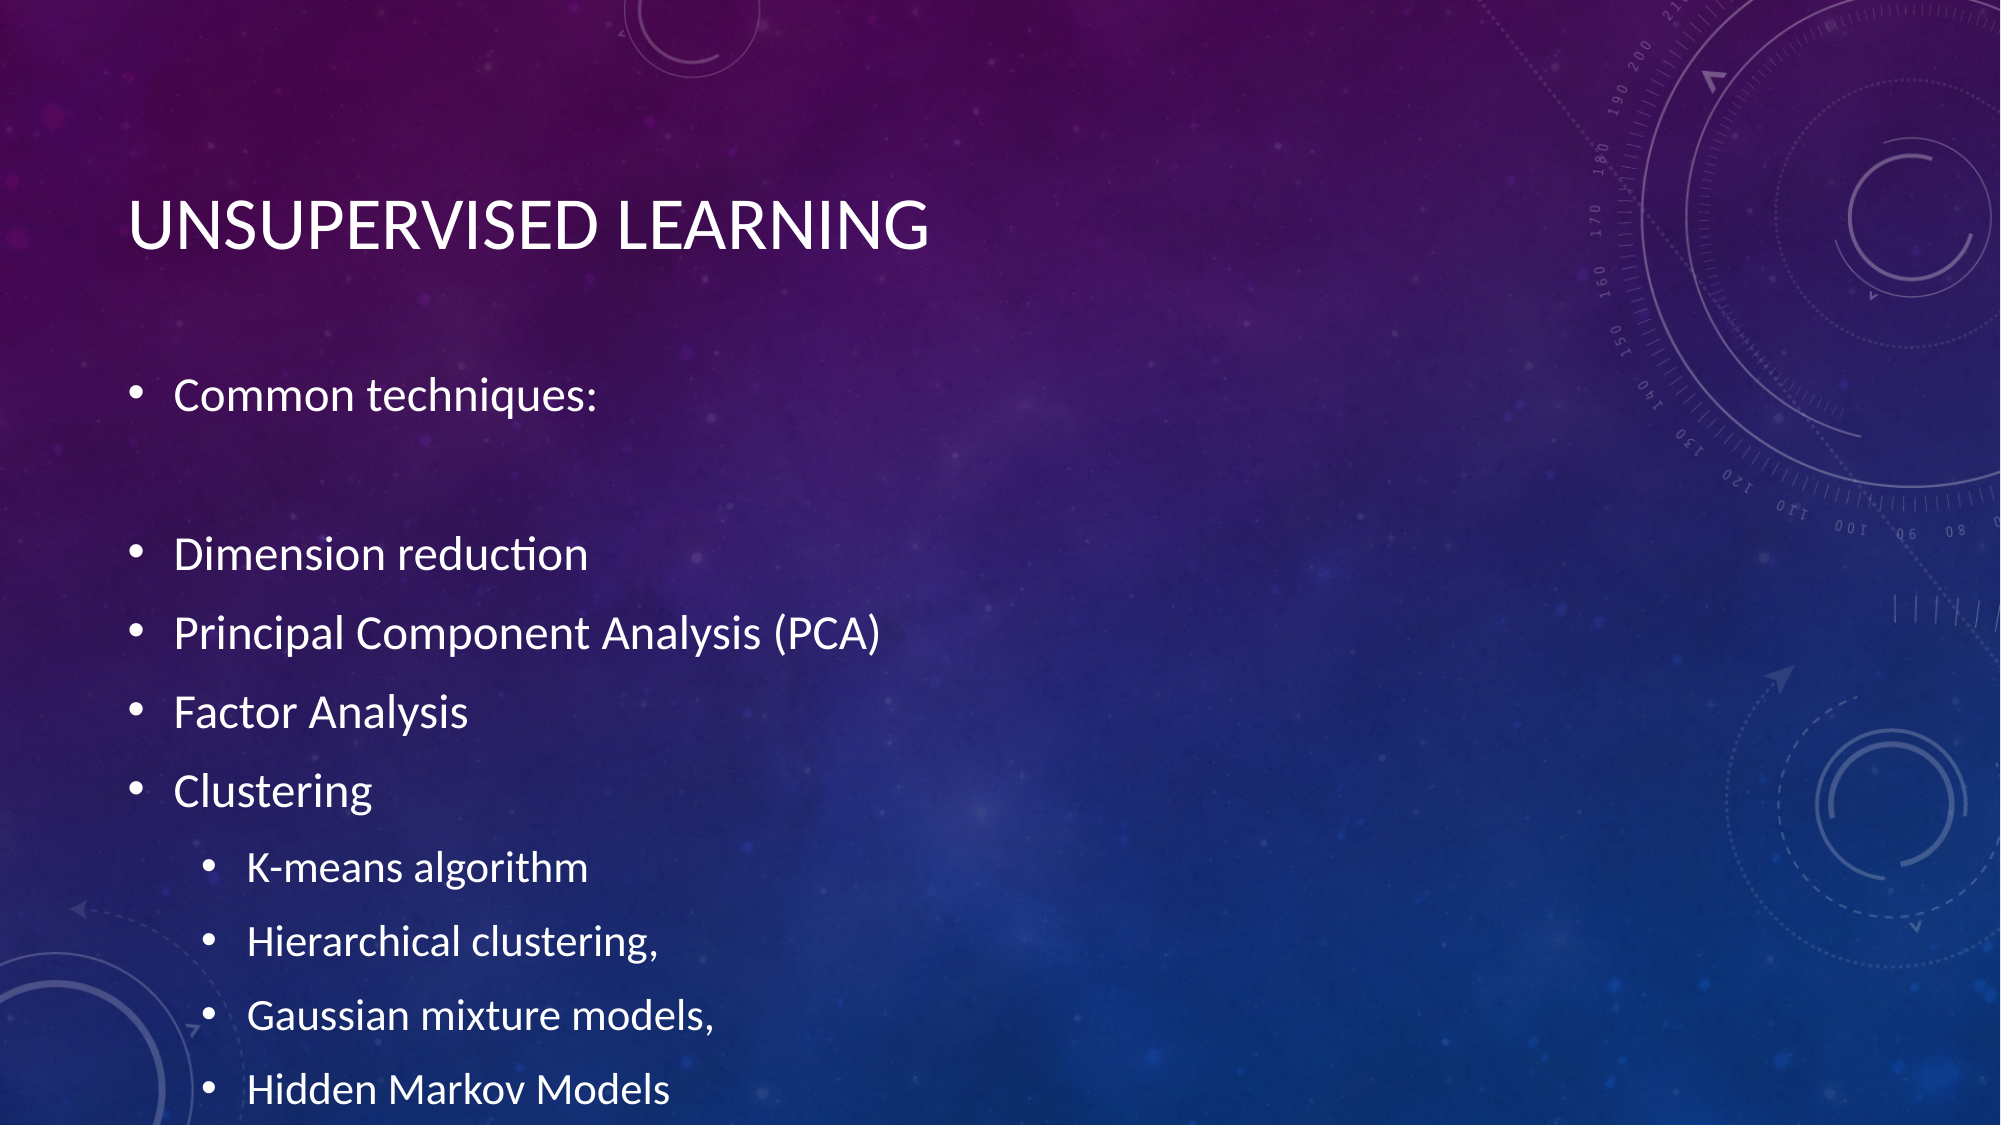

# Unsupervised Learning
Common techniques:

Dimension reduction
Principal Component Analysis (PCA)
Factor Analysis
Clustering
K-means algorithm
Hierarchical clustering,
Gaussian mixture models,
Hidden Markov Models